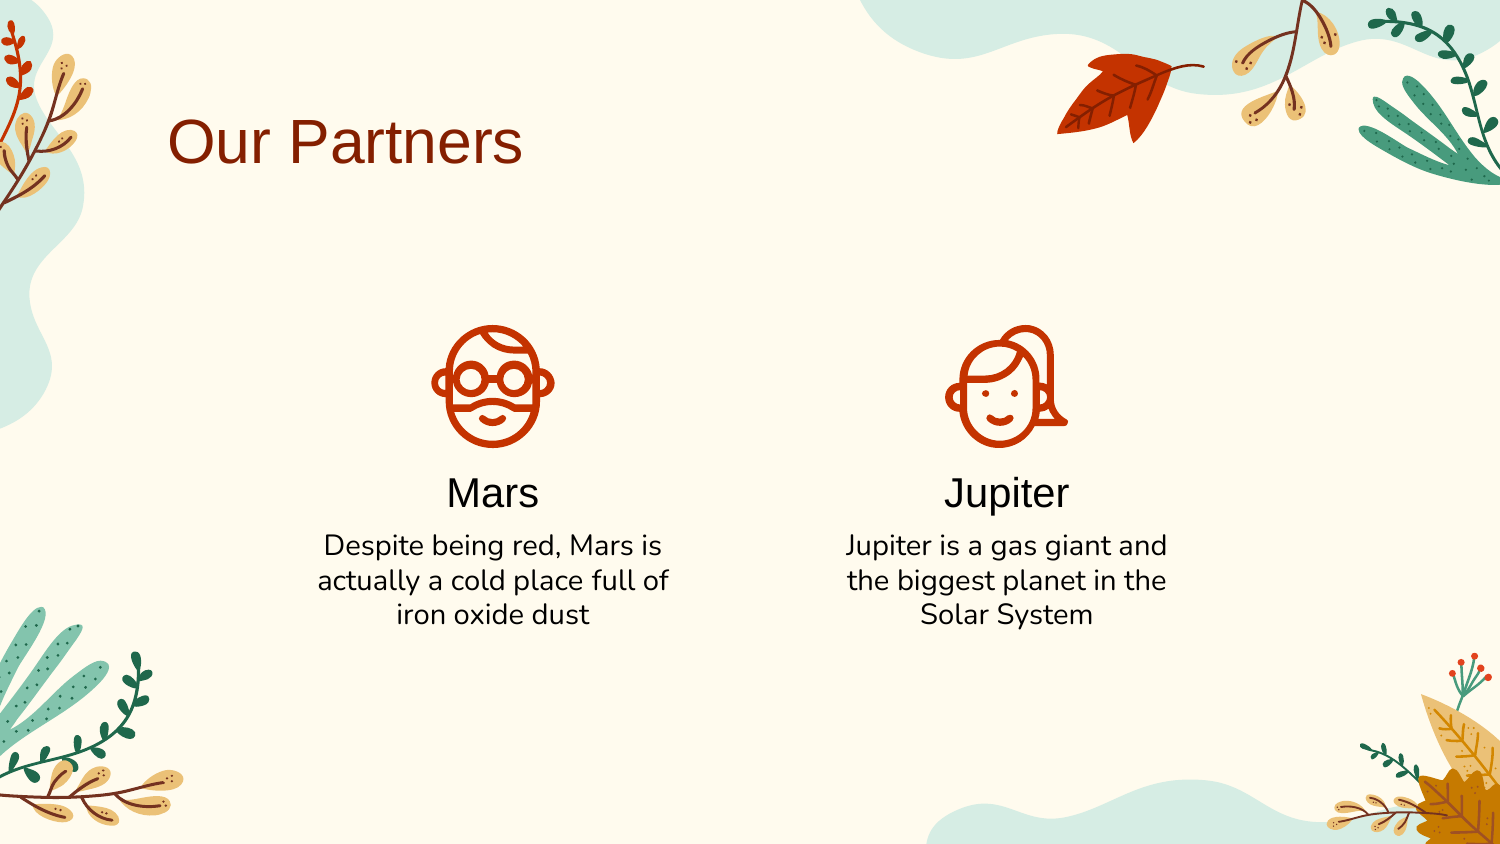

Our Partners

# Mars
Jupiter
Despite being red, Mars is actually a cold place full of iron oxide dust
Jupiter is a gas giant and the biggest planet in the Solar System